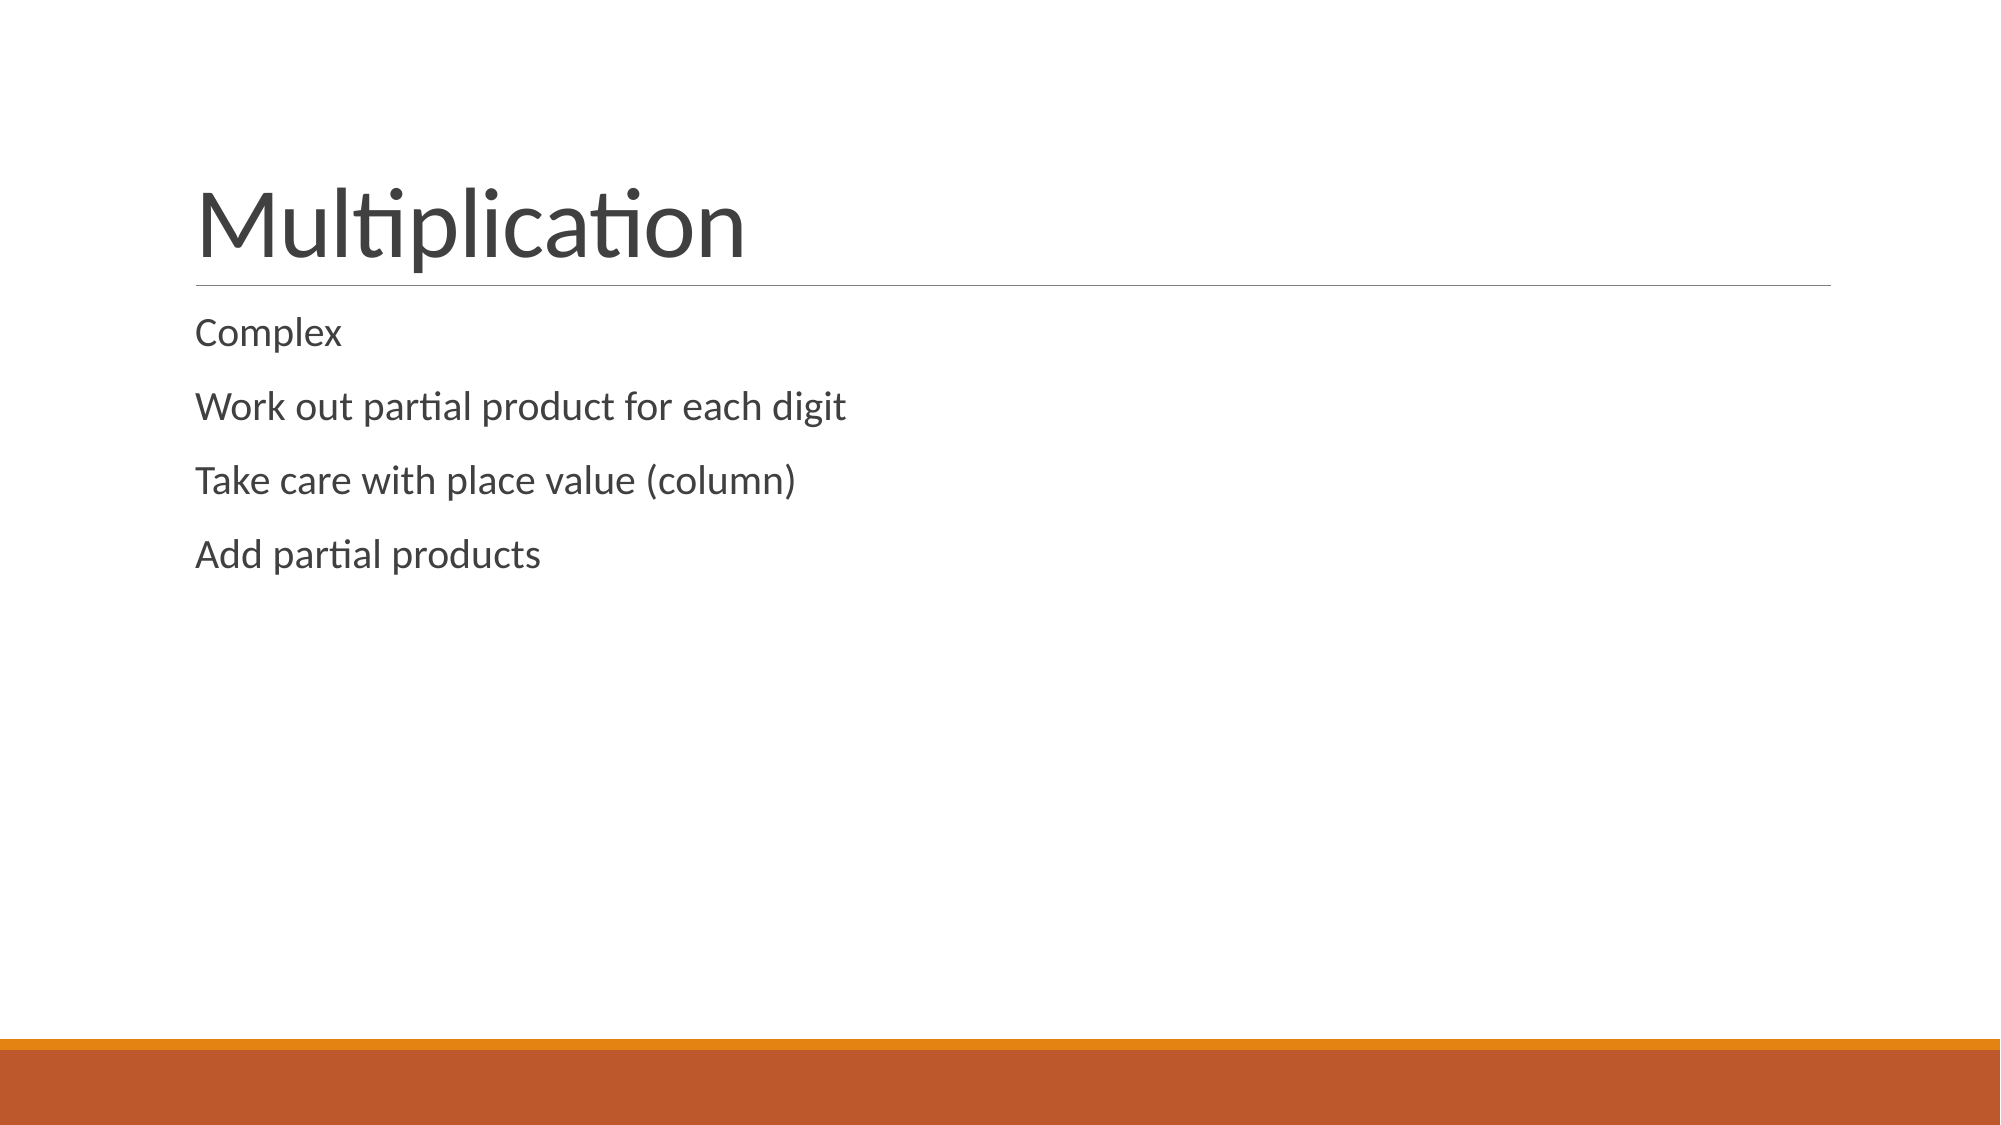

# Multiplication
Complex
Work out partial product for each digit
Take care with place value (column)
Add partial products